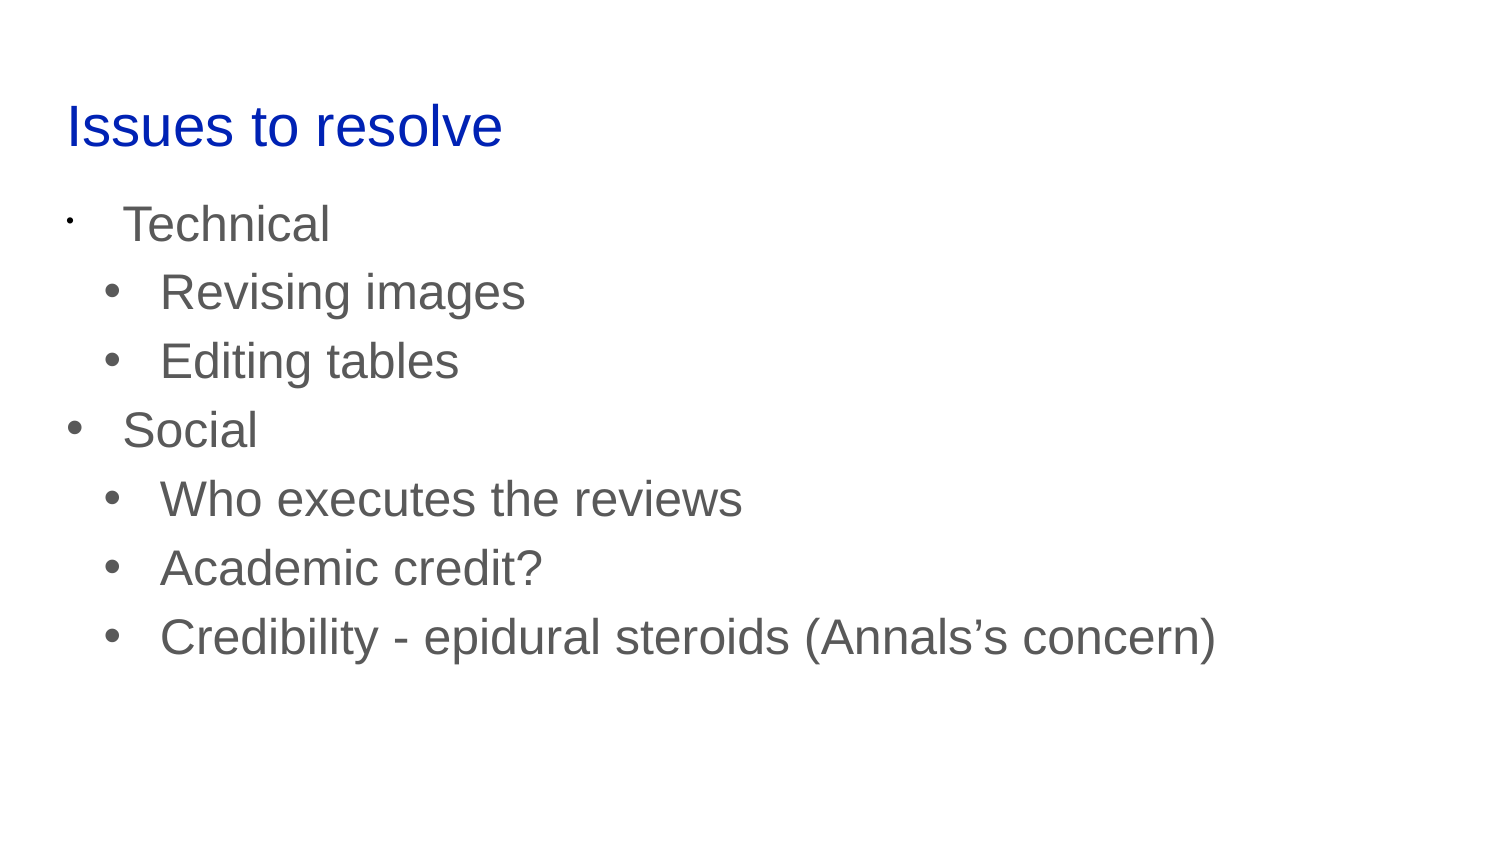

# Issues to resolve
Technical
Revising images
Editing tables
Social
Who executes the reviews
Academic credit?
Credibility - epidural steroids (Annals’s concern)